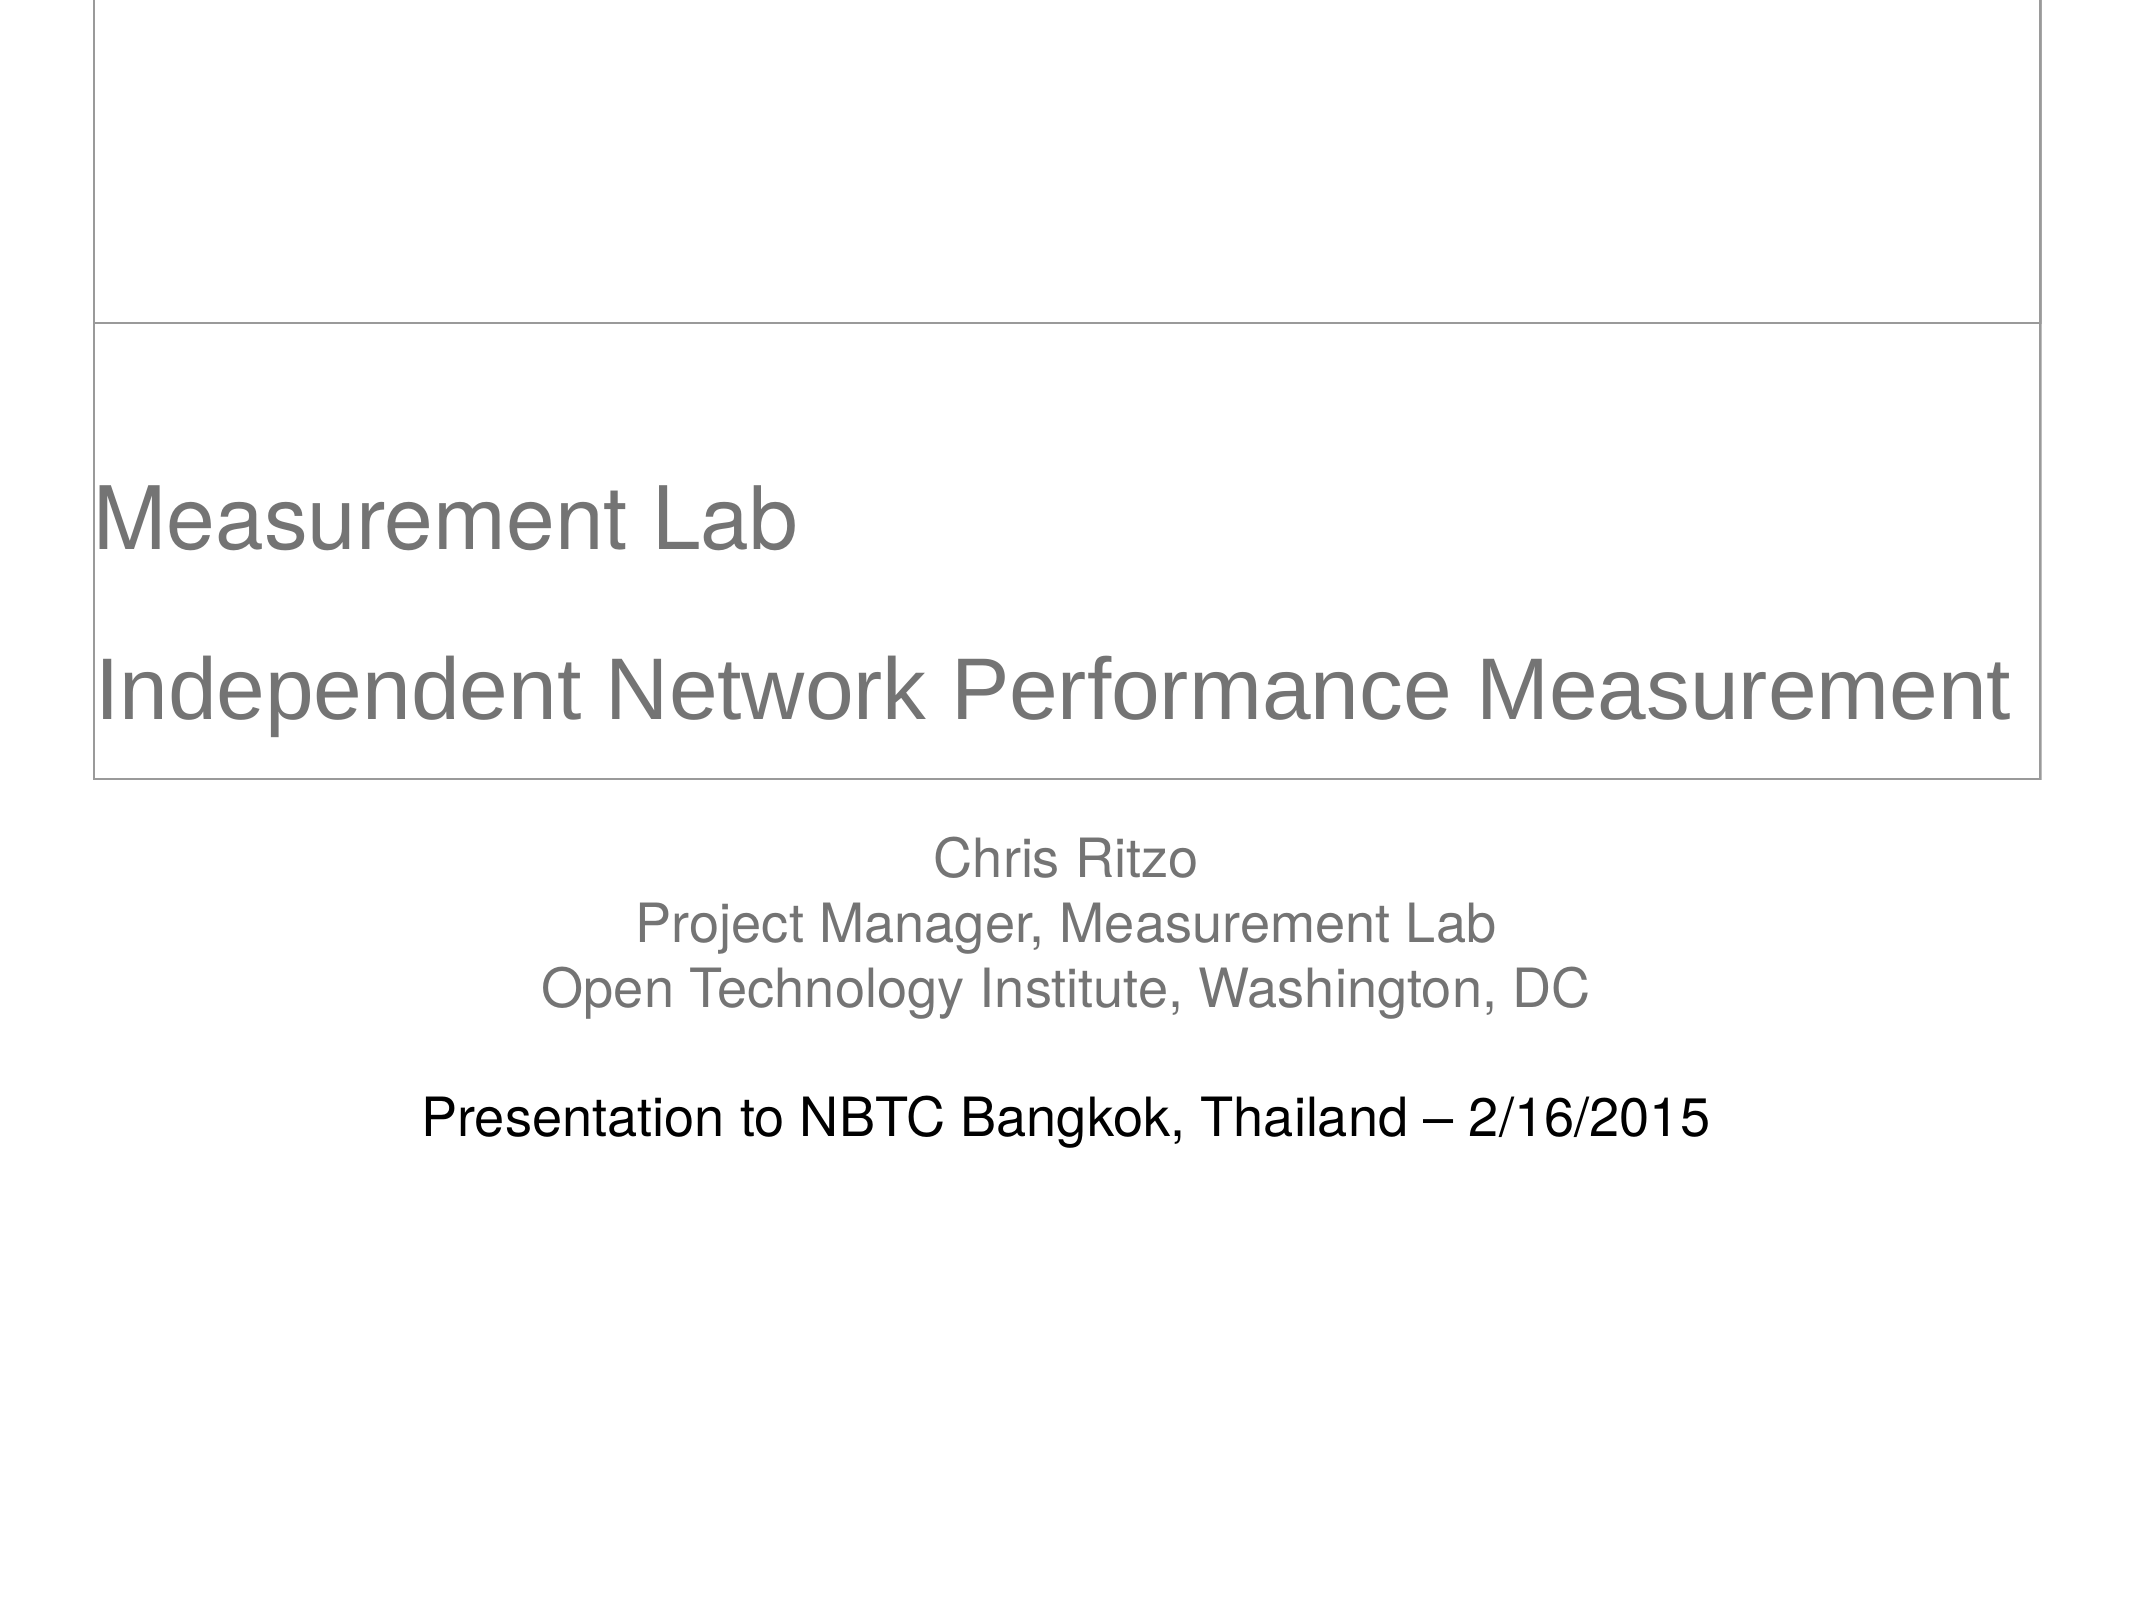

Measurement Lab

Independent Network Performance Measurement
Chris Ritzo
Project Manager, Measurement Lab
Open Technology Institute, Washington, DC

Presentation to NBTC Bangkok, Thailand – 2/16/2015